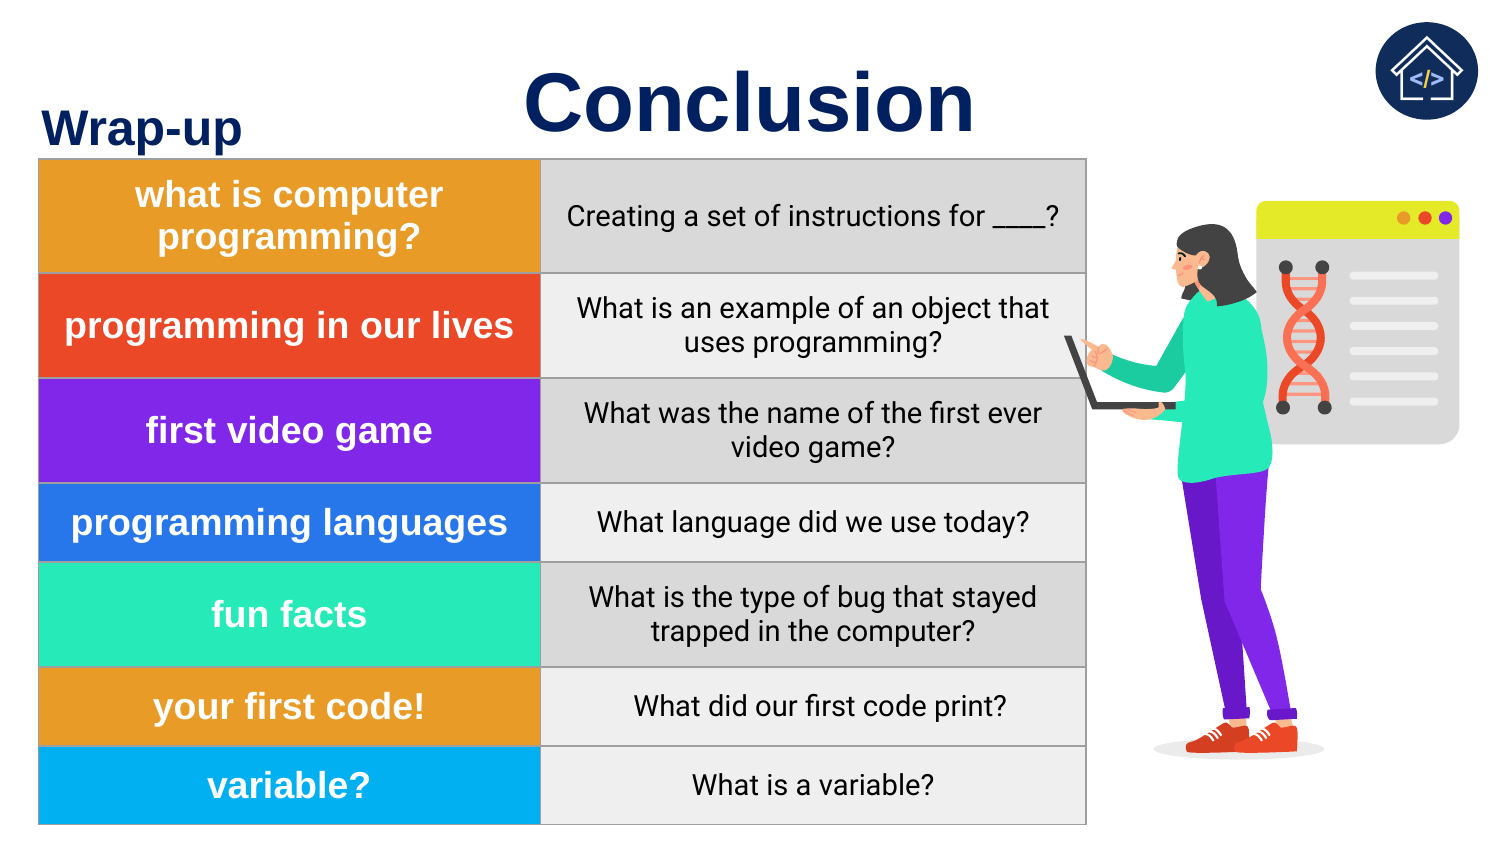

# Conclusion
Wrap-up
| what is computer programming? | Creating a set of instructions for \_\_\_\_? |
| --- | --- |
| programming in our lives | What is an example of an object that uses programming? |
| first video game | What was the name of the first ever video game? |
| programming languages | What language did we use today? |
| fun facts | What is the type of bug that stayed trapped in the computer? |
| your first code! | What did our first code print? |
| variable? | What is a variable? |